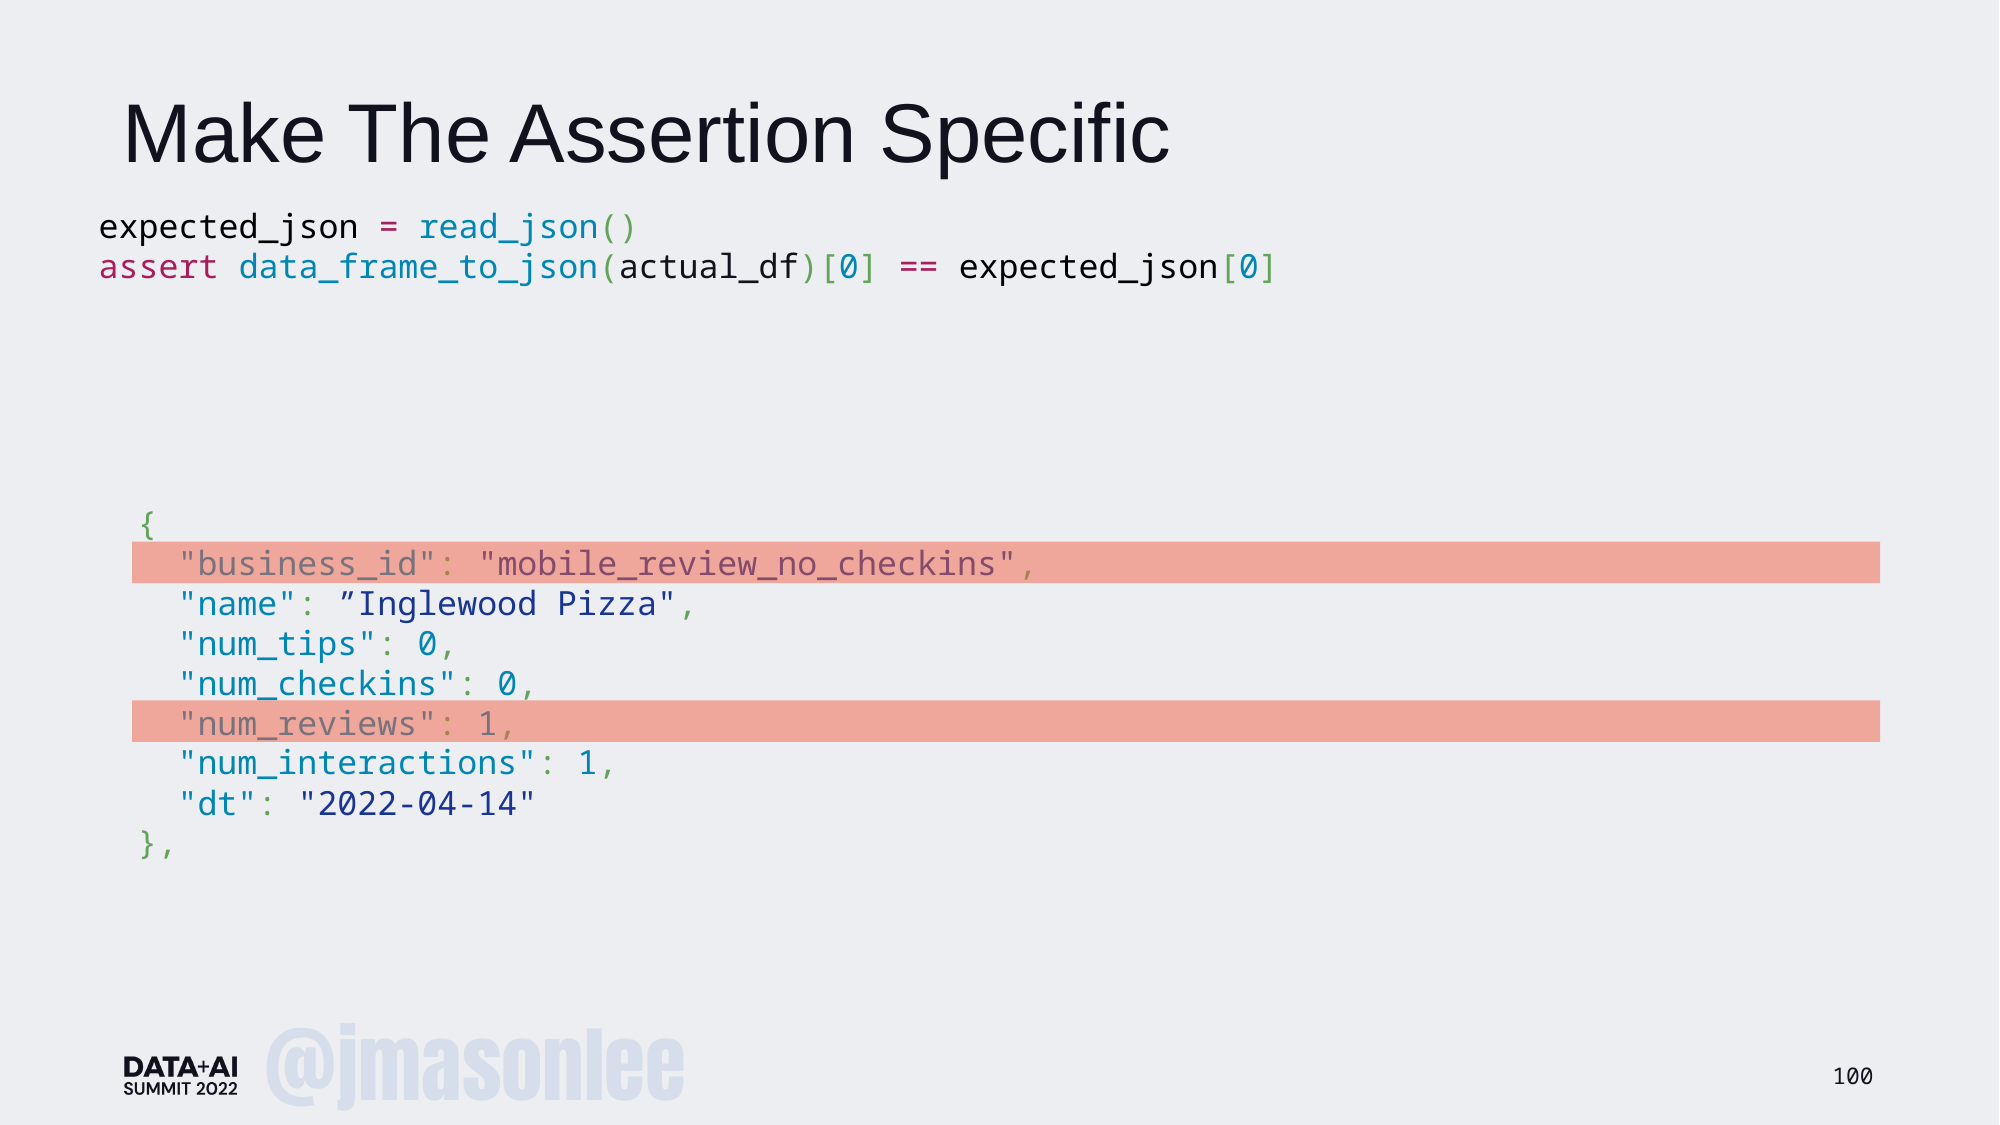

# Make The Assertion Specific

expected_json = read_json()
assert data_frame_to_json(actual_df)[0] == expected_json[0]
{
  "business_id": "mobile_review_no_checkins",
  "name": ”Inglewood Pizza",
  "num_tips": 0,
  "num_checkins": 0,
  "num_reviews": 1,
  "num_interactions": 1,
  "dt": "2022-04-14"
},

@jmasonlee
100